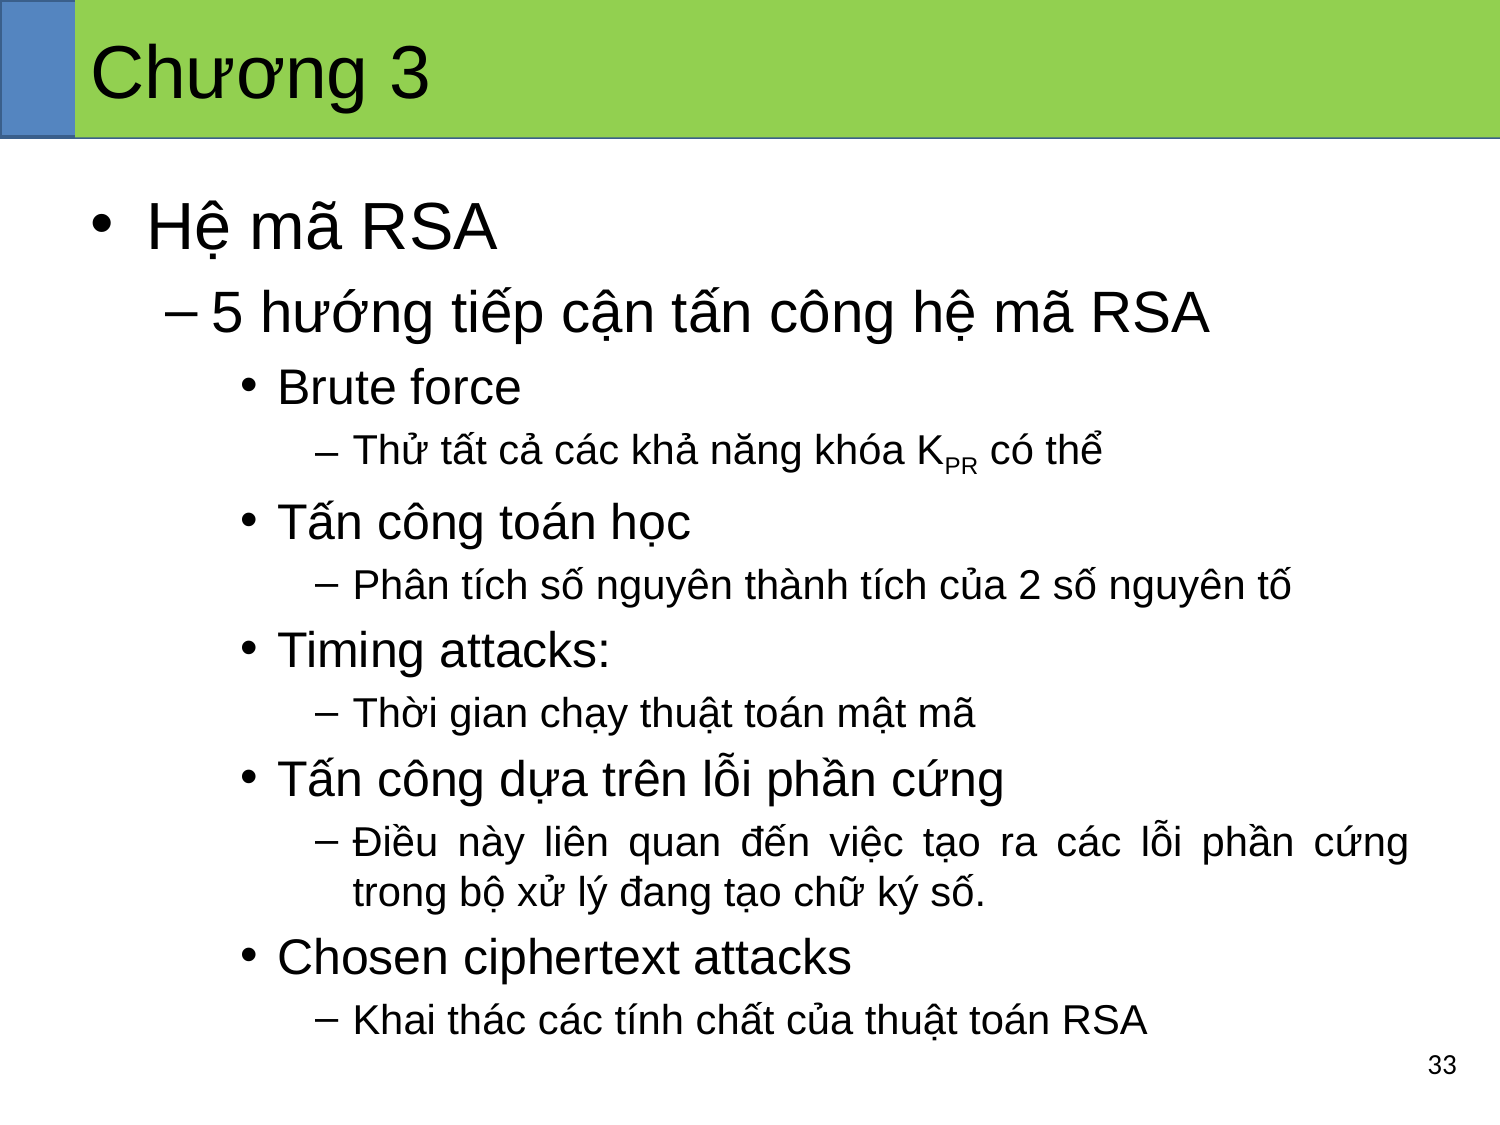

# Chương 3
Hệ mã RSA
5 hướng tiếp cận tấn công hệ mã RSA
Brute force
Thử tất cả các khả năng khóa KPR có thể
Tấn công toán học
Phân tích số nguyên thành tích của 2 số nguyên tố
Timing attacks:
Thời gian chạy thuật toán mật mã
Tấn công dựa trên lỗi phần cứng
Điều này liên quan đến việc tạo ra các lỗi phần cứng trong bộ xử lý đang tạo chữ ký số.
Chosen ciphertext attacks
Khai thác các tính chất của thuật toán RSA
33